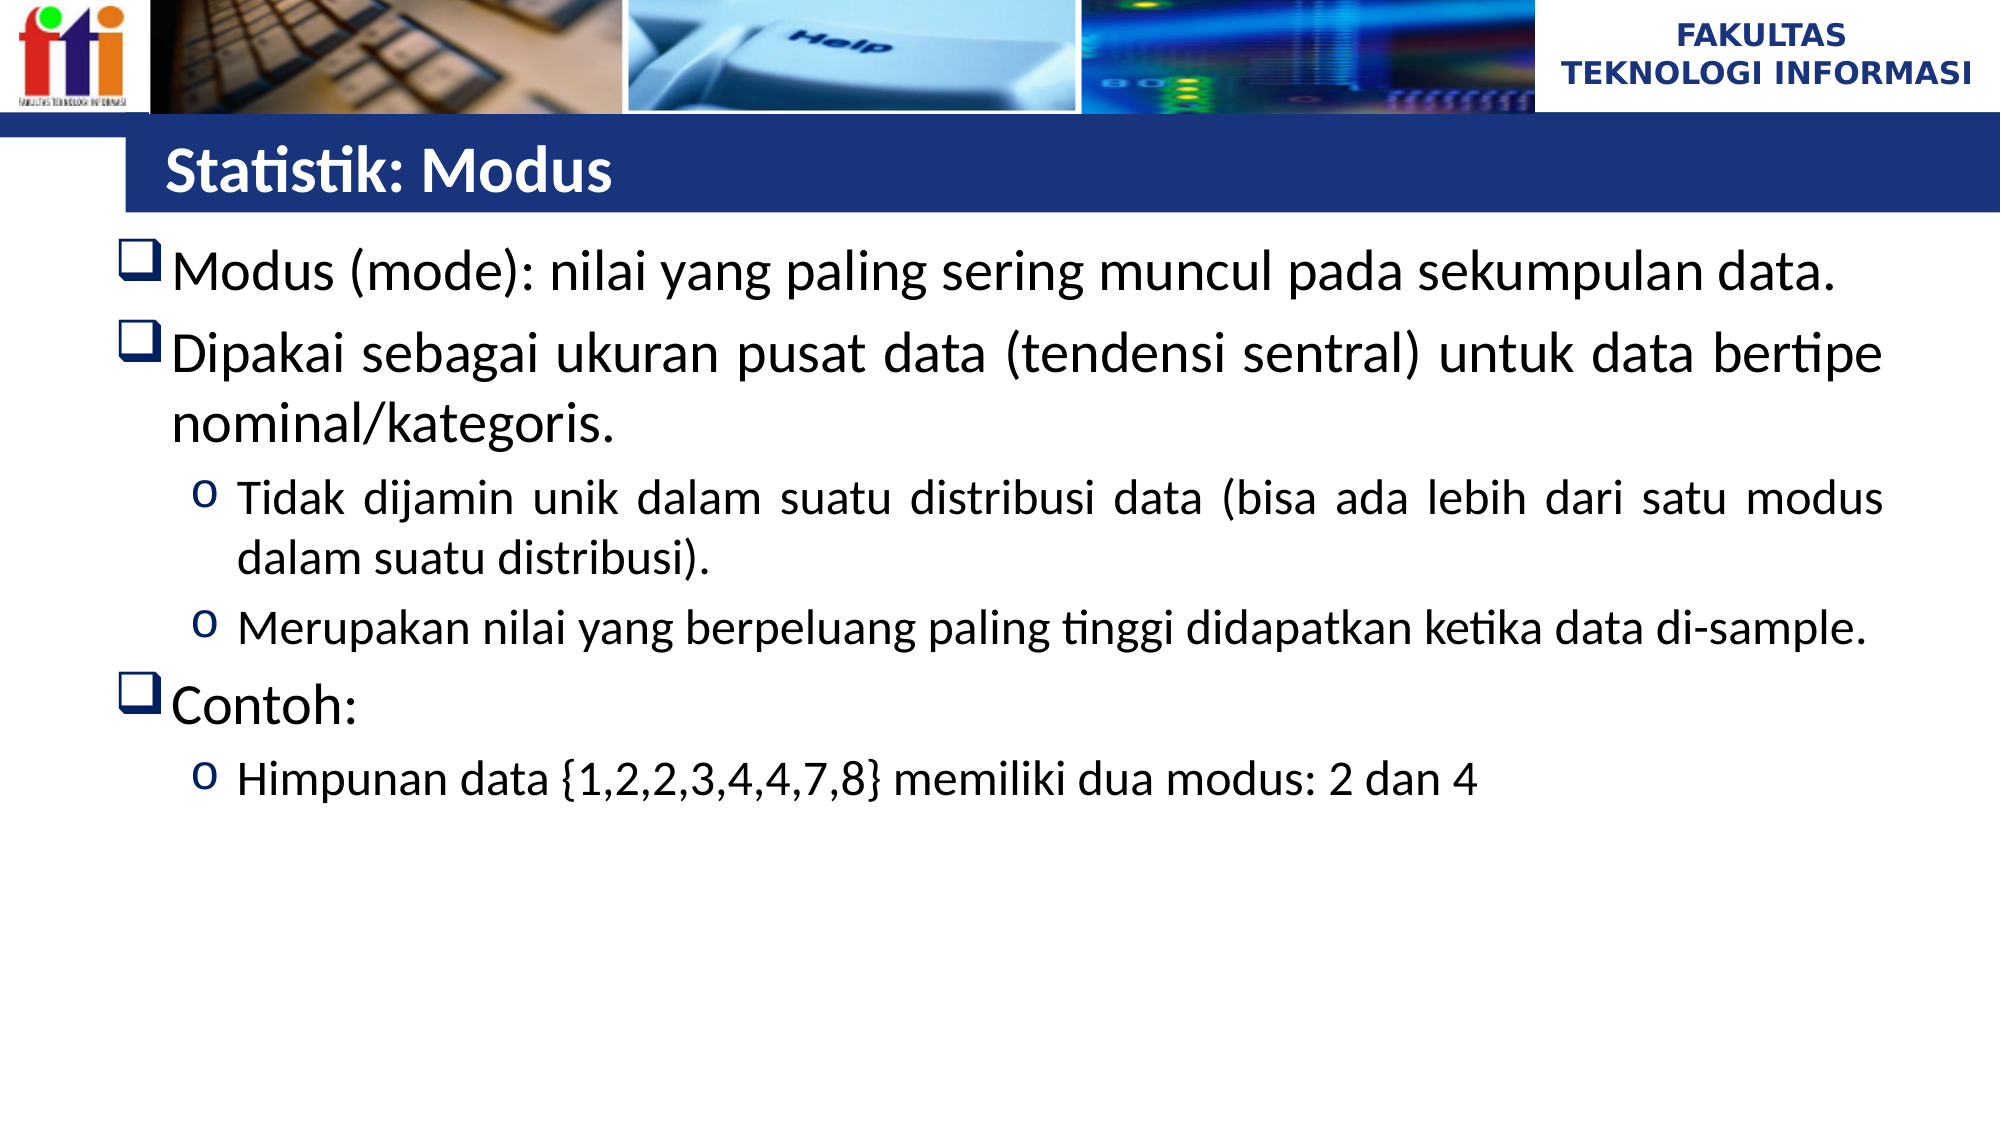

# Statistik: Modus
Modus (mode): nilai yang paling sering muncul pada sekumpulan data.
Dipakai sebagai ukuran pusat data (tendensi sentral) untuk data bertipe nominal/kategoris.
Tidak dijamin unik dalam suatu distribusi data (bisa ada lebih dari satu modus dalam suatu distribusi).
Merupakan nilai yang berpeluang paling tinggi didapatkan ketika data di-sample.
Contoh:
Himpunan data {1,2,2,3,4,4,7,8} memiliki dua modus: 2 dan 4